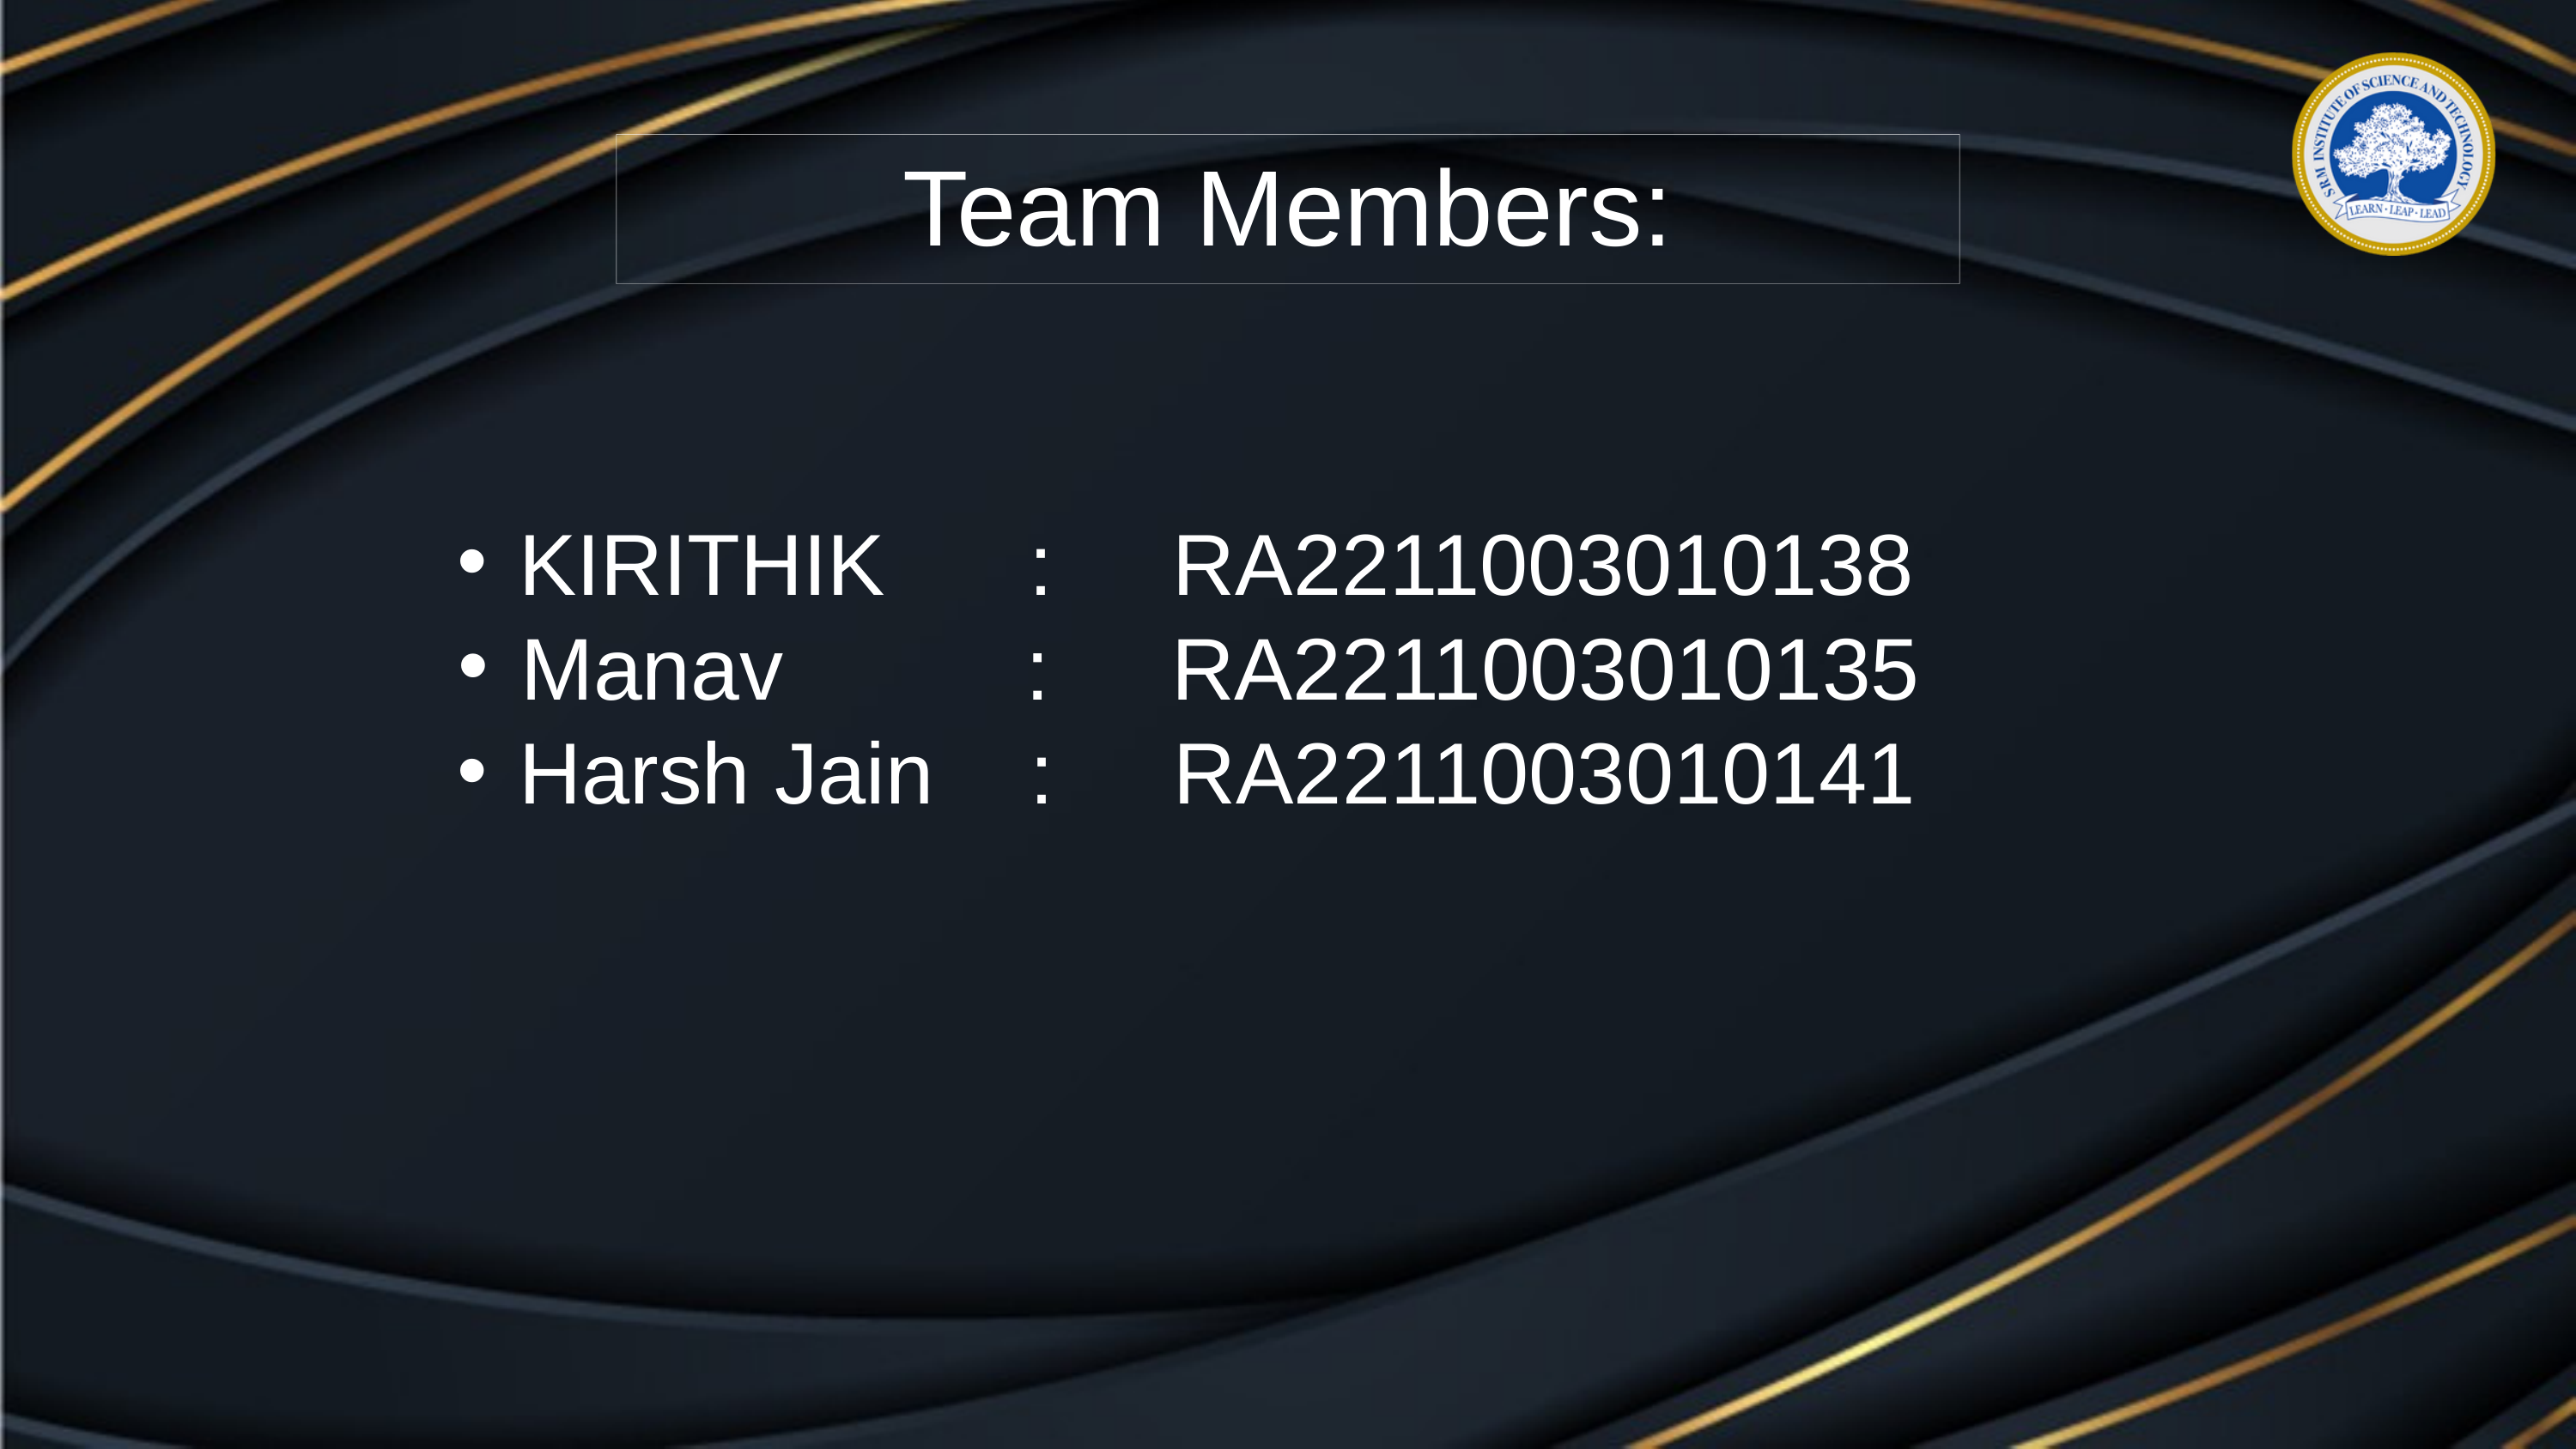

Team Members:

KIRITHIK      :     RA2211003010138
Manav          :     RA2211003010135
Harsh Jain    :     RA2211003010141